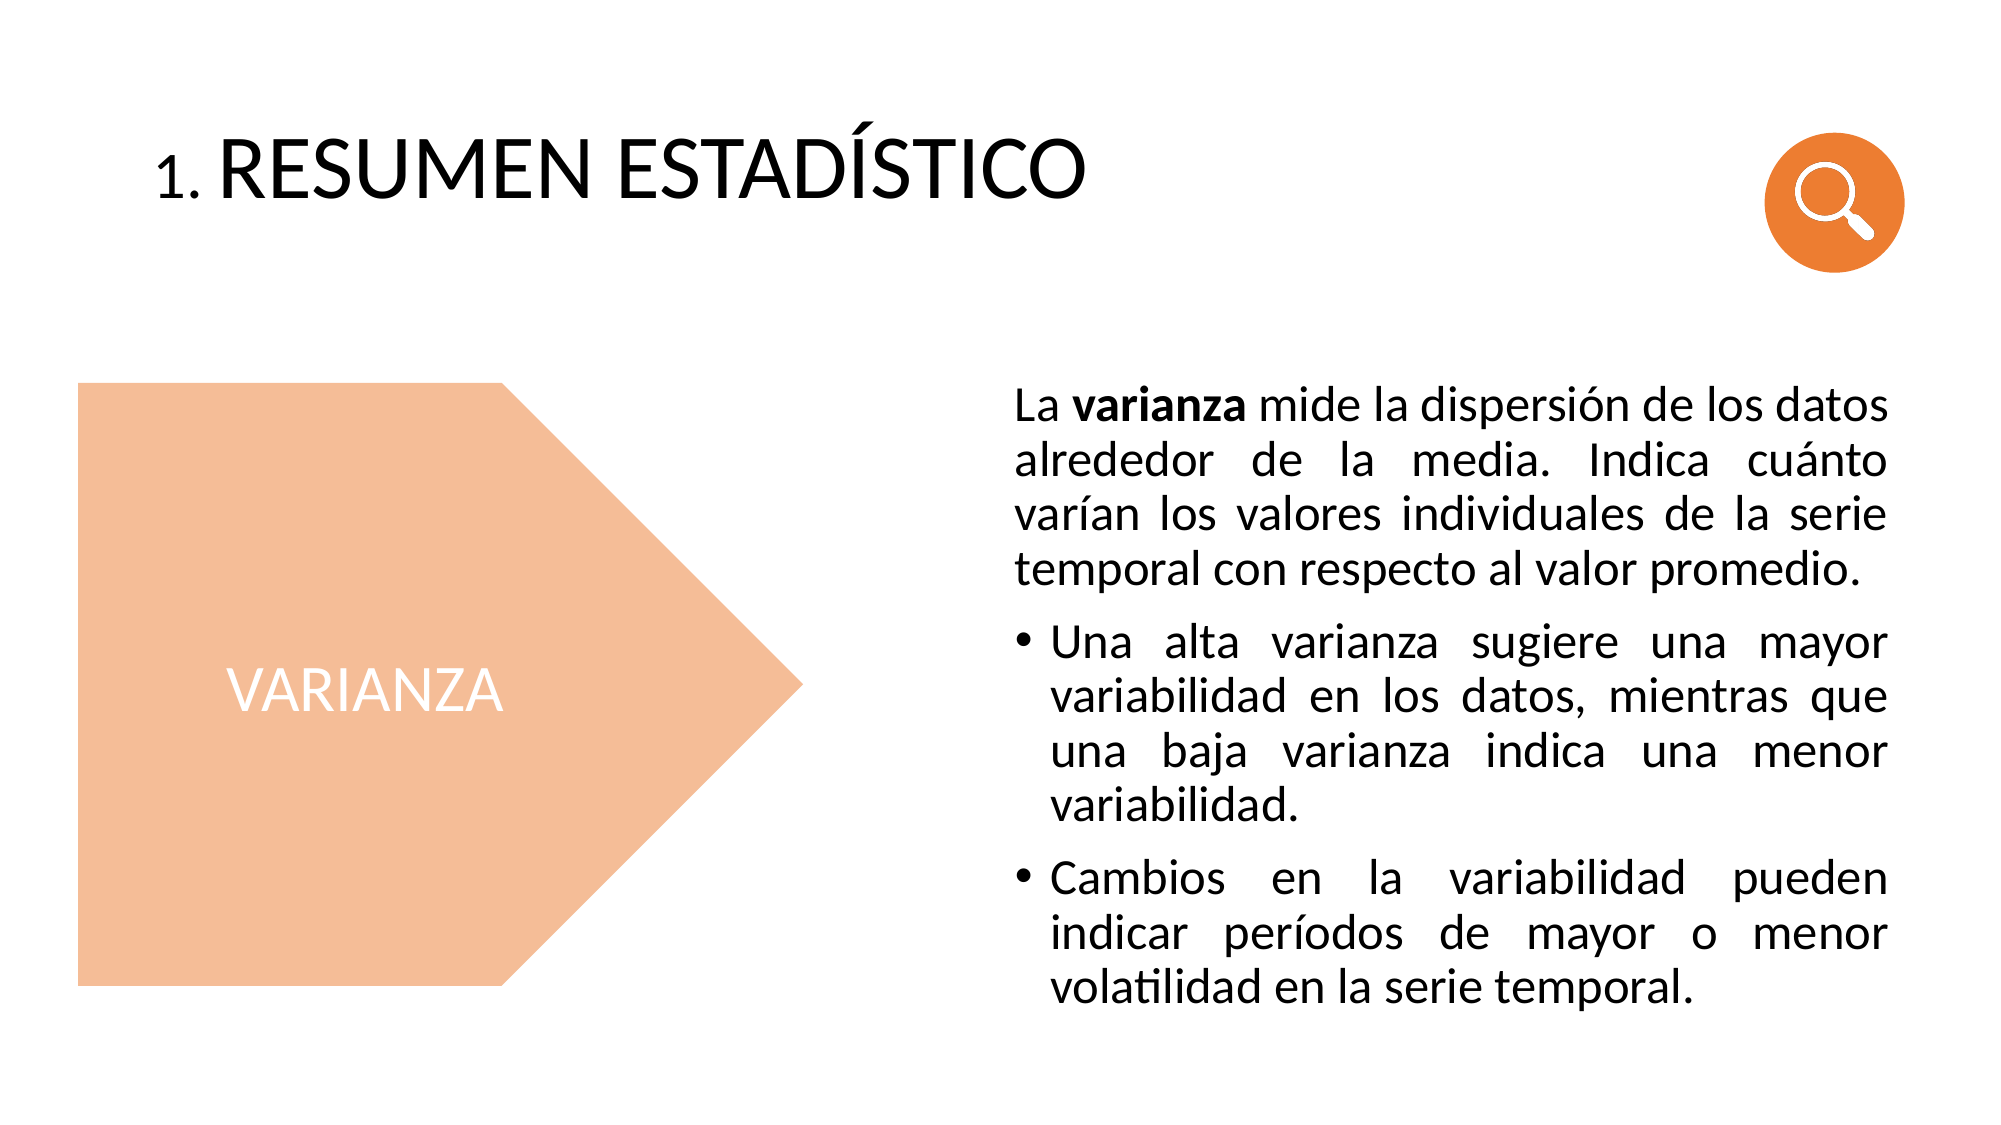

# 1. RESUMEN ESTADÍSTICO

La varianza mide la dispersión de los datos alrededor de la media. Indica cuánto varían los valores individuales de la serie temporal con respecto al valor promedio.
Una alta varianza sugiere una mayor variabilidad en los datos, mientras que una baja varianza indica una menor variabilidad.
Cambios en la variabilidad pueden indicar períodos de mayor o menor volatilidad en la serie temporal.
VARIANZA